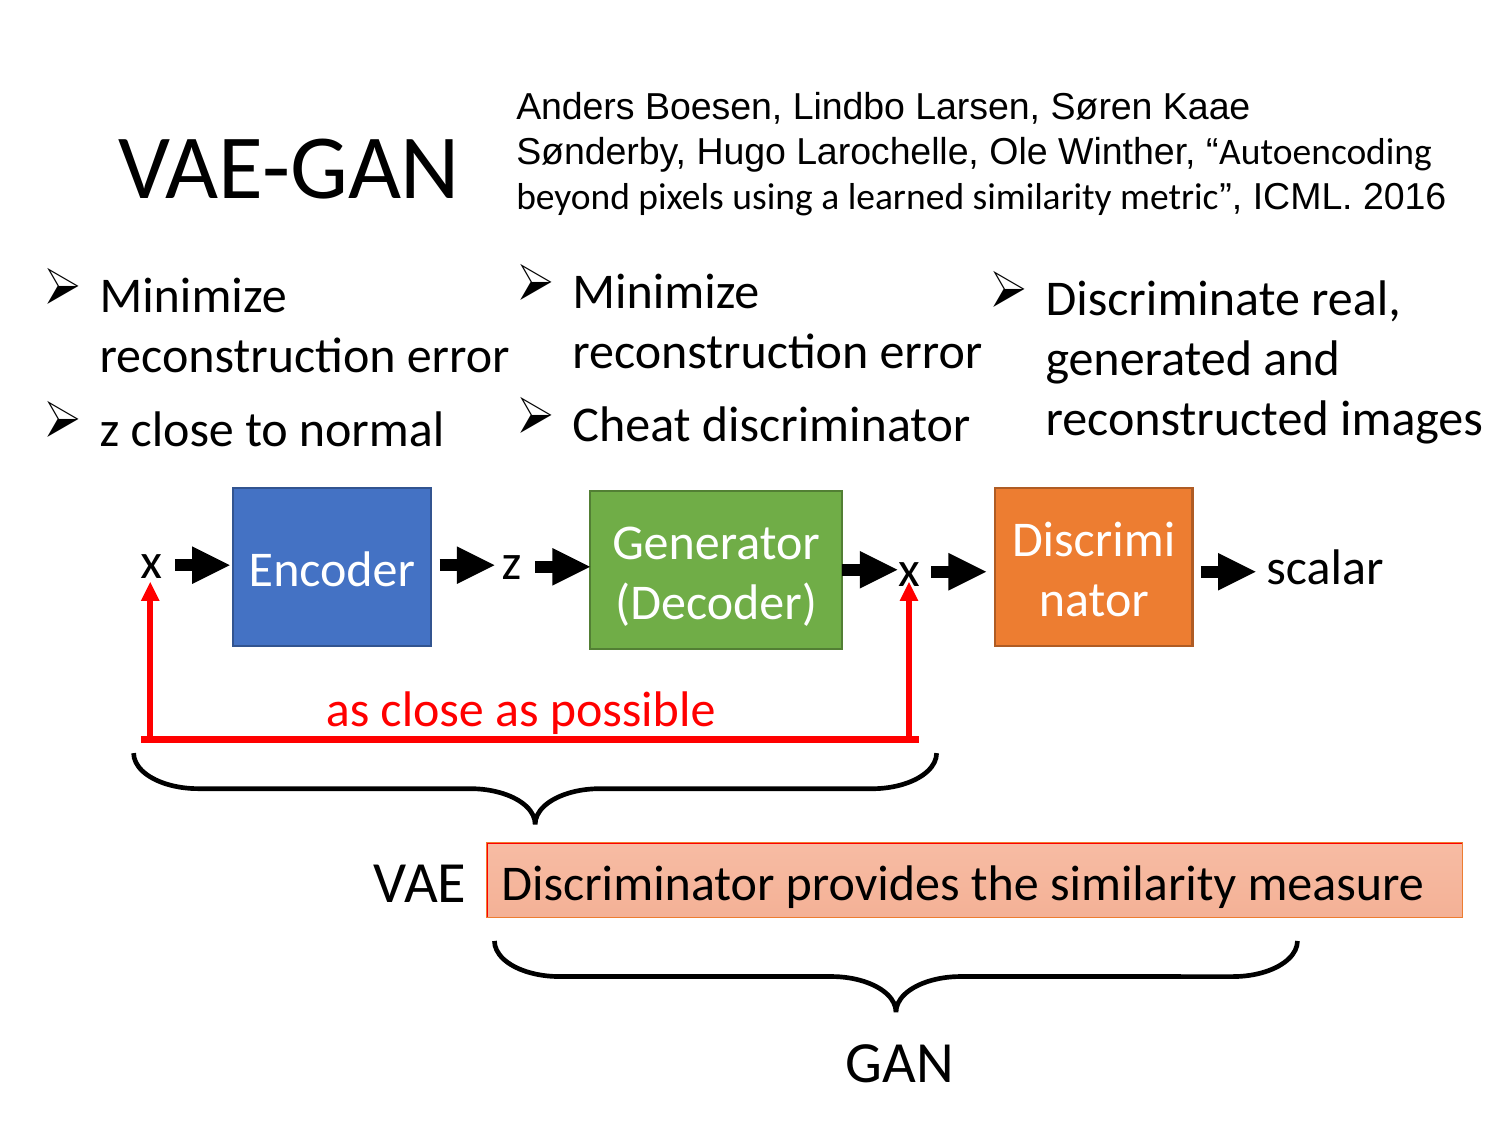

# VAE-GAN
Anders Boesen, Lindbo Larsen, Søren Kaae Sønderby, Hugo Larochelle, Ole Winther, “Autoencoding beyond pixels using a learned similarity metric”, ICML. 2016
Minimize reconstruction error
Minimize reconstruction error
Discriminate real, generated and reconstructed images
Cheat discriminator

z close to normal
Encoder
Discriminator
Generator
(Decoder)
x
z
scalar
x

as close as possible
VAE
Discriminator provides the similarity measure
GAN